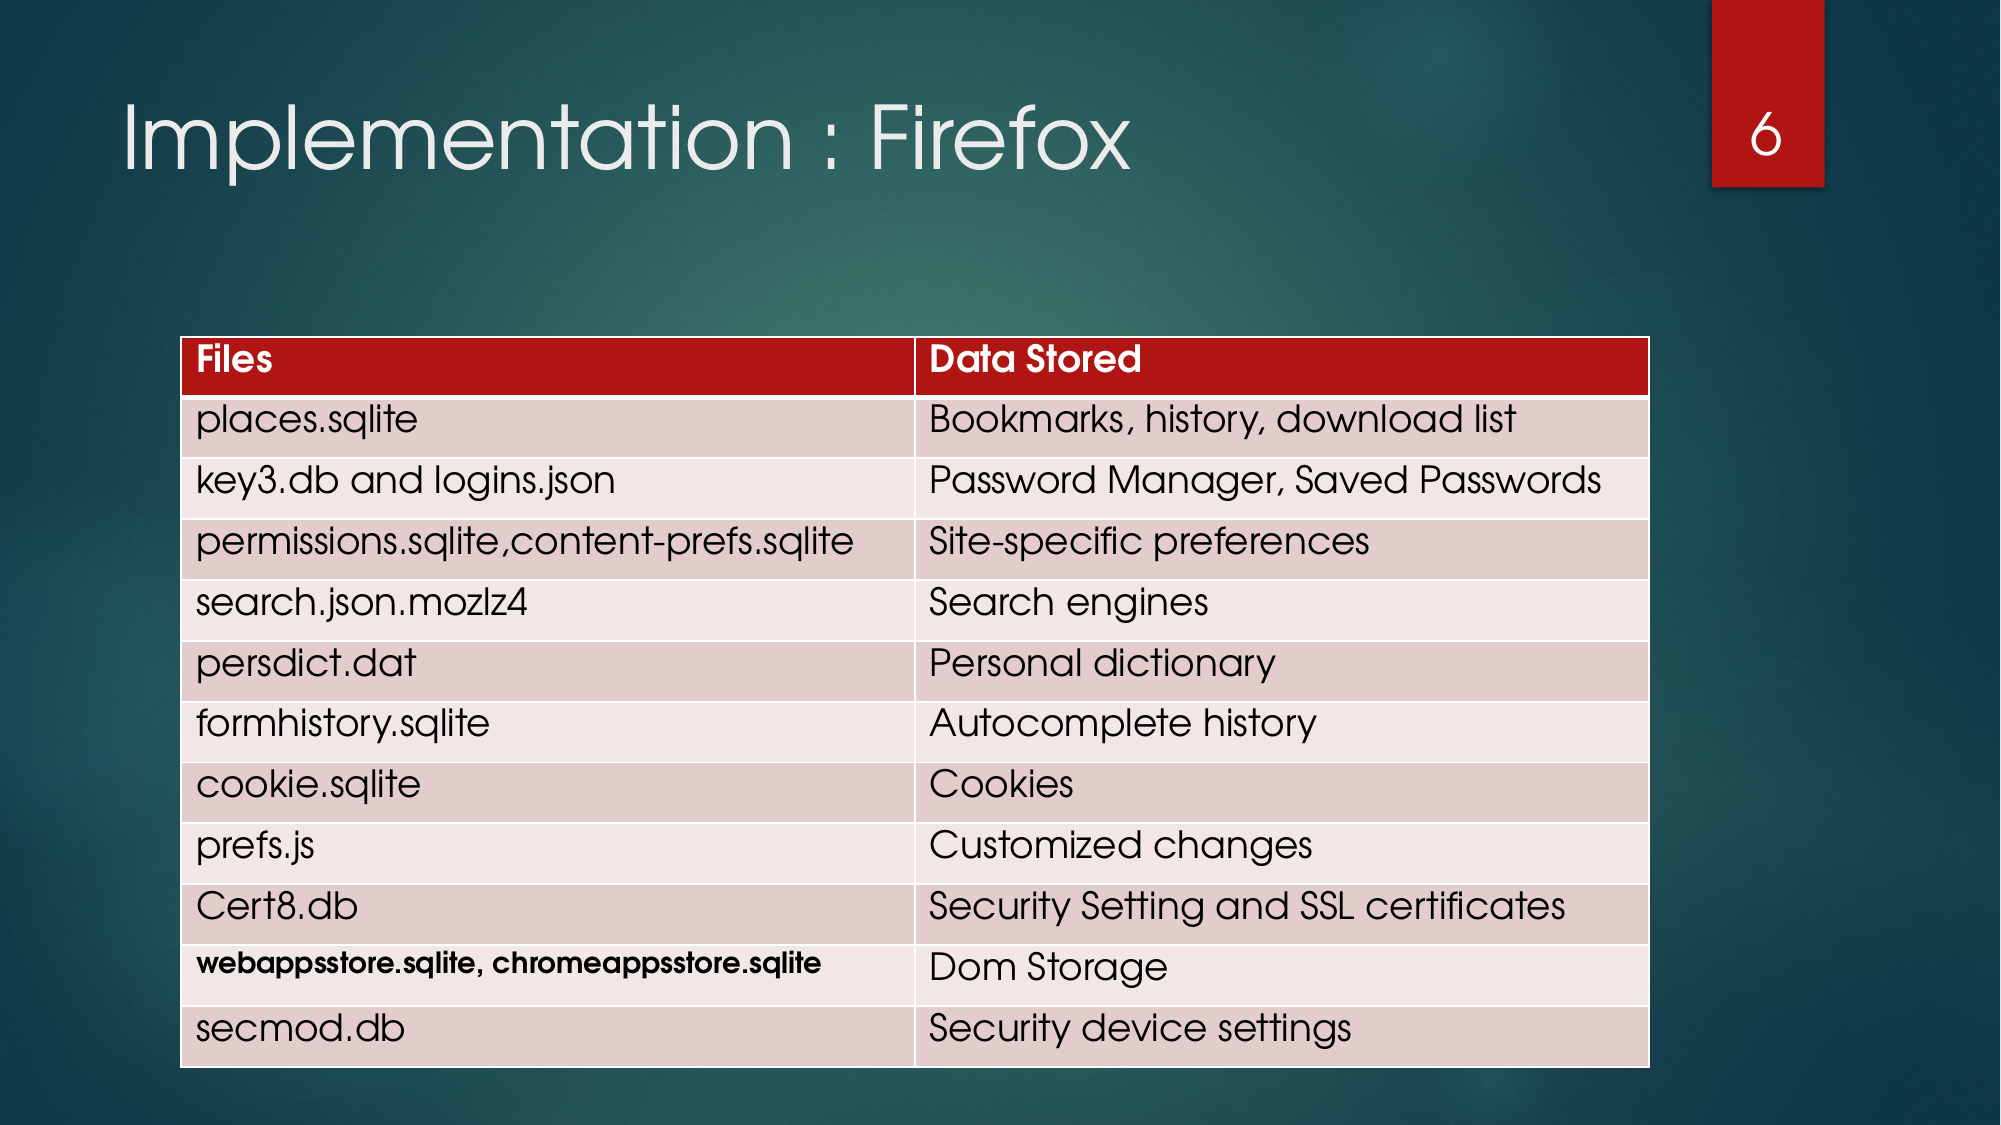

6
# Implementation : Firefox
| Files | Data Stored |
| --- | --- |
| places.sqlite | Bookmarks, history, download list |
| key3.db and logins.json | Password Manager, Saved Passwords |
| permissions.sqlite,content-prefs.sqlite | Site-specific preferences |
| search.json.mozlz4 | Search engines |
| persdict.dat | Personal dictionary |
| formhistory.sqlite | Autocomplete history |
| cookie.sqlite | Cookies |
| prefs.js | Customized changes |
| Cert8.db | Security Setting and SSL certificates |
| webappsstore.sqlite, chromeappsstore.sqlite | Dom Storage |
| secmod.db | Security device settings |